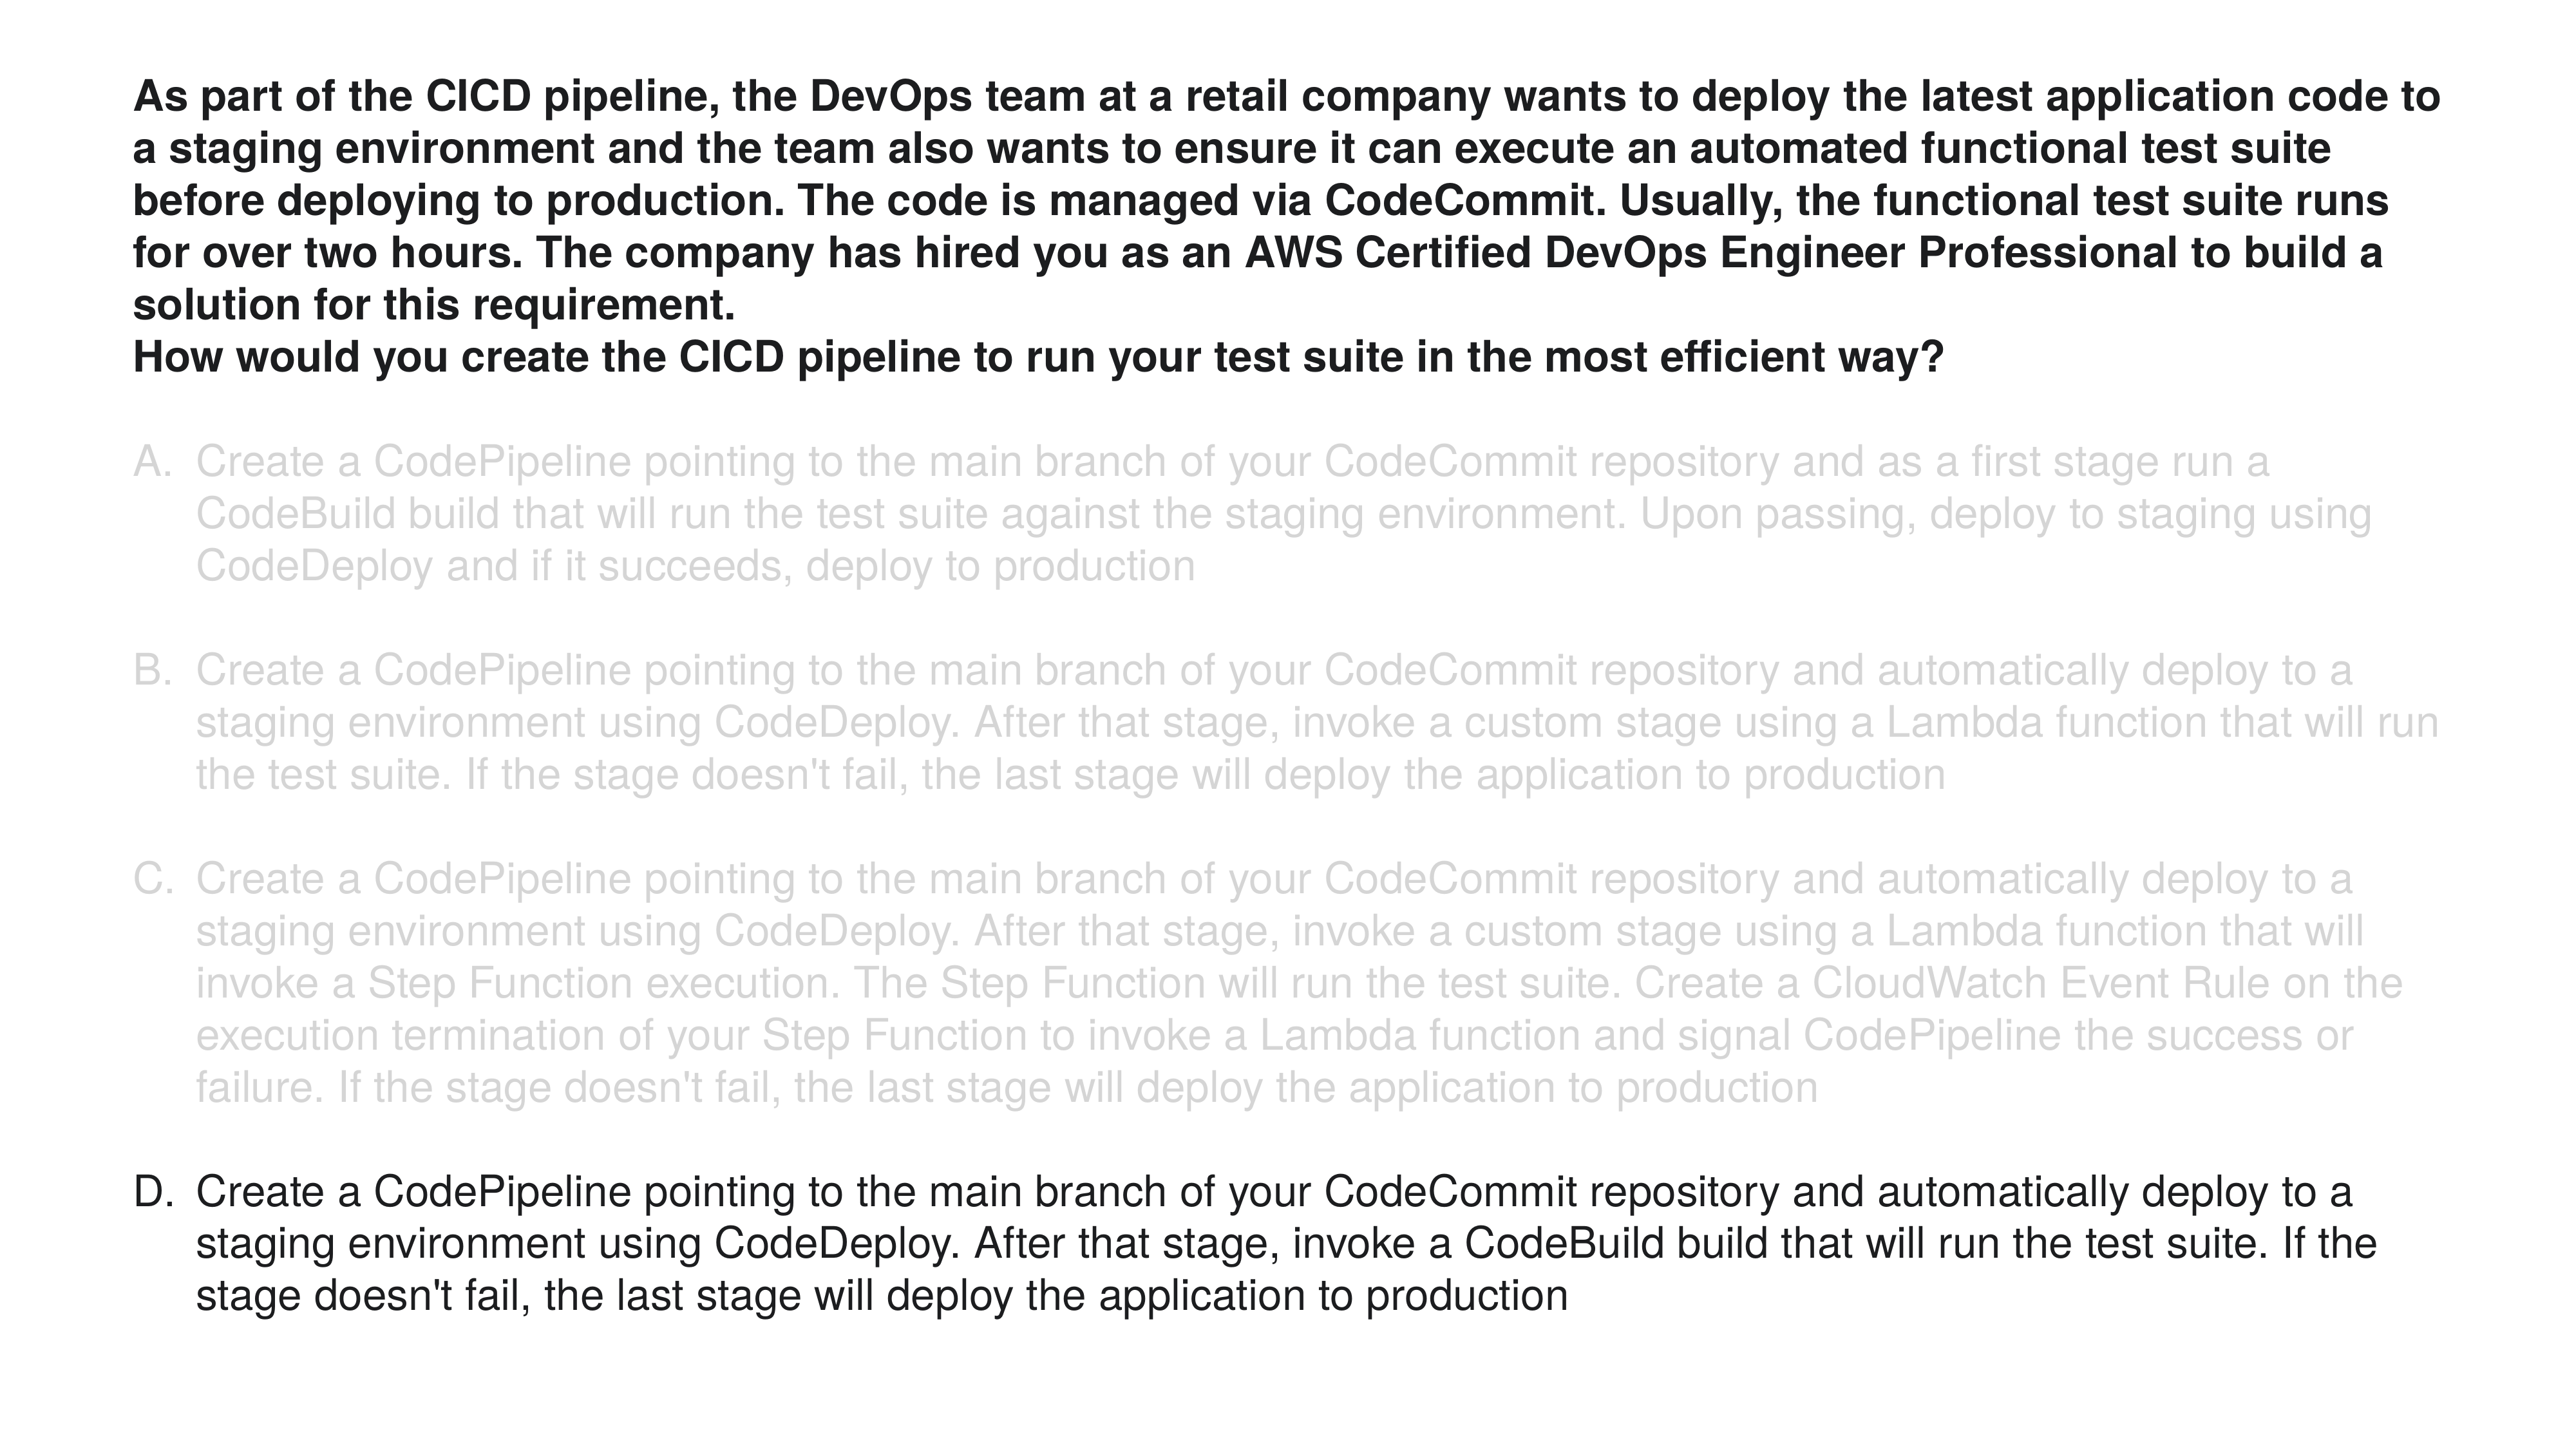

As part of the CICD pipeline, the DevOps team at a retail company wants to deploy the latest application code to a staging environment and the team also wants to ensure it can execute an automated functional test suite before deploying to production. The code is managed via CodeCommit. Usually, the functional test suite runs for over two hours. The company has hired you as an AWS Certified DevOps Engineer Professional to build a solution for this requirement.
How would you create the CICD pipeline to run your test suite in the most efficient way?

Create a CodePipeline pointing to the main branch of your CodeCommit repository and as a first stage run a CodeBuild build that will run the test suite against the staging environment. Upon passing, deploy to staging using CodeDeploy and if it succeeds, deploy to production
Create a CodePipeline pointing to the main branch of your CodeCommit repository and automatically deploy to a staging environment using CodeDeploy. After that stage, invoke a custom stage using a Lambda function that will run the test suite. If the stage doesn't fail, the last stage will deploy the application to production
Create a CodePipeline pointing to the main branch of your CodeCommit repository and automatically deploy to a staging environment using CodeDeploy. After that stage, invoke a custom stage using a Lambda function that will invoke a Step Function execution. The Step Function will run the test suite. Create a CloudWatch Event Rule on the execution termination of your Step Function to invoke a Lambda function and signal CodePipeline the success or failure. If the stage doesn't fail, the last stage will deploy the application to production
Create a CodePipeline pointing to the main branch of your CodeCommit repository and automatically deploy to a staging environment using CodeDeploy. After that stage, invoke a CodeBuild build that will run the test suite. If the stage doesn't fail, the last stage will deploy the application to production